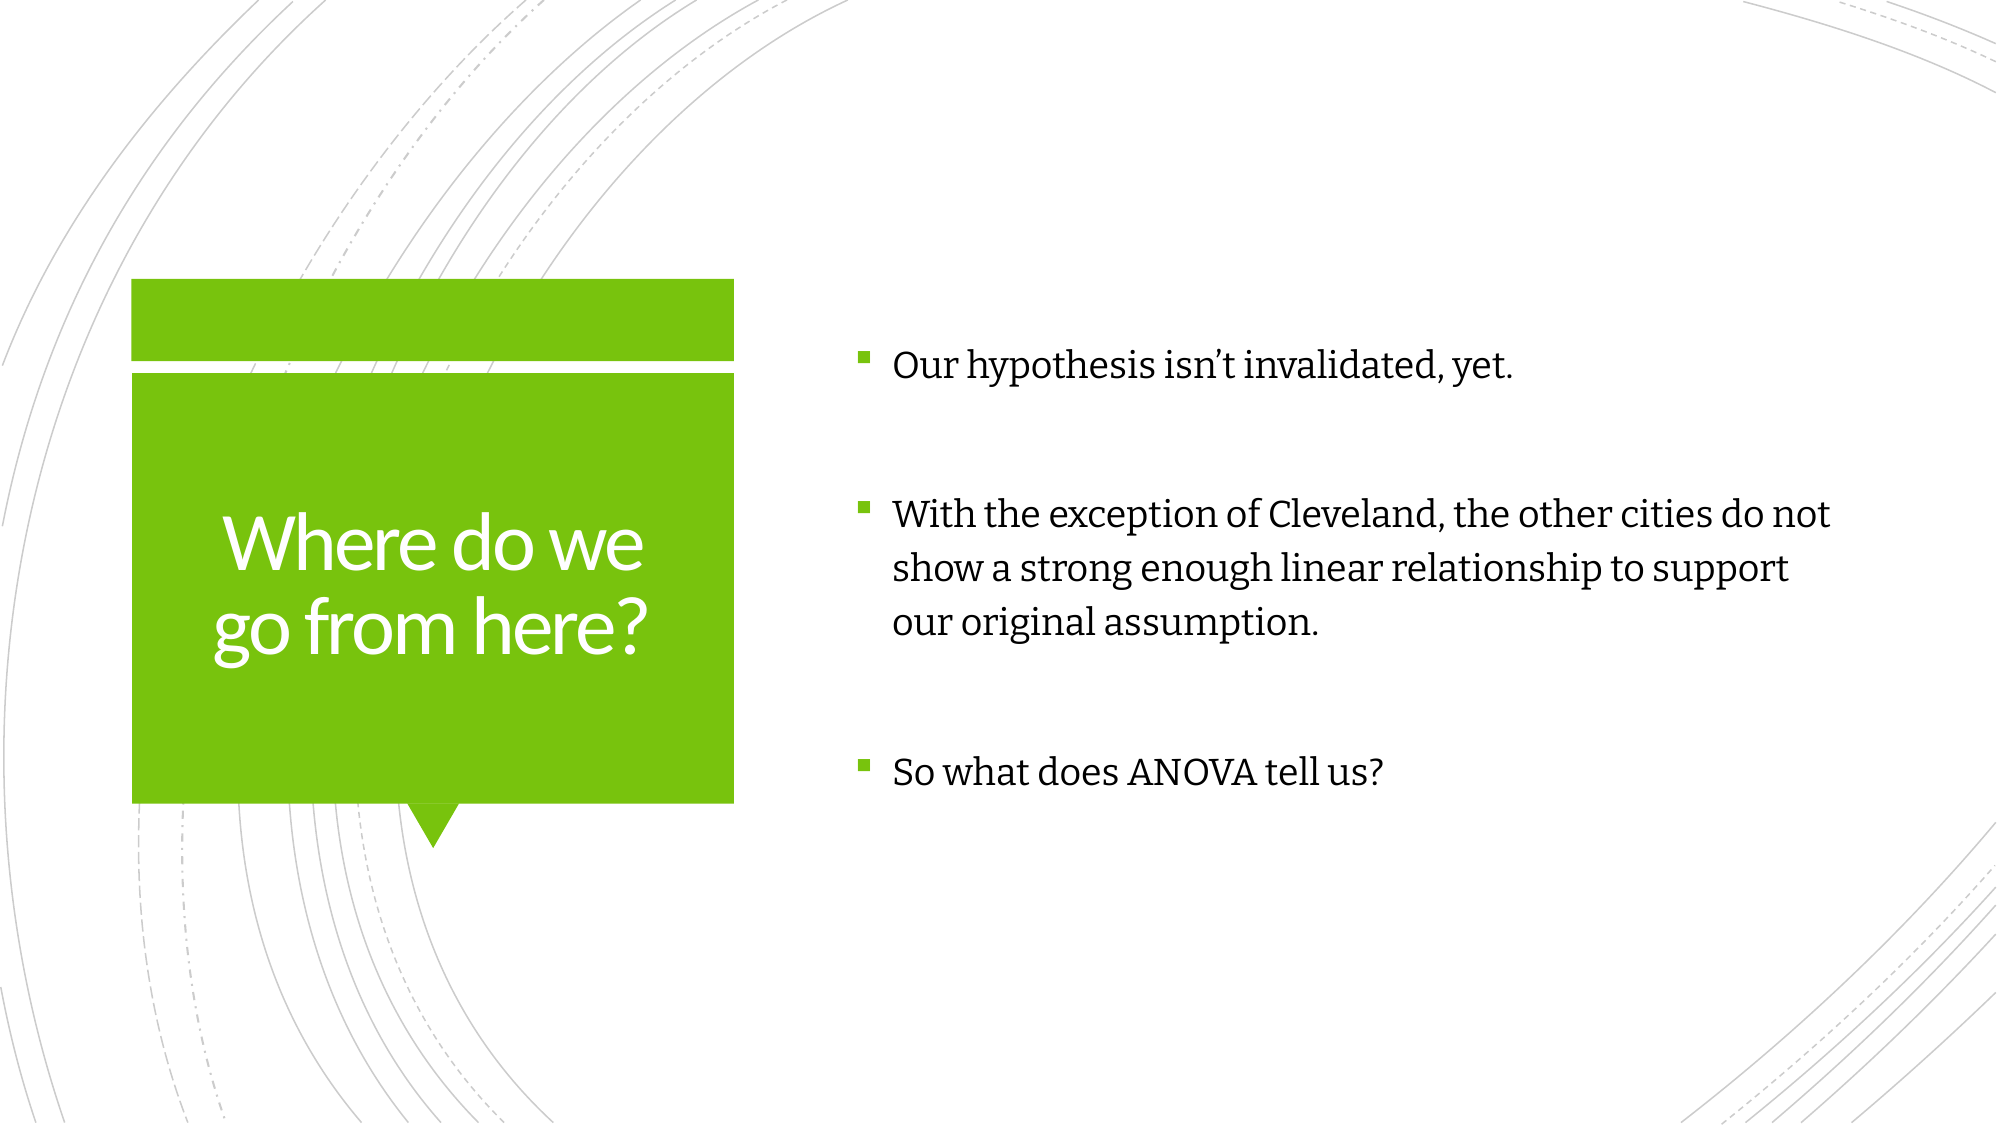

Our hypothesis isn’t invalidated, yet.

With the exception of Cleveland, the other cities do not show a strong enough linear relationship to support our original assumption.

So what does ANOVA tell us?
# Where do we go from here?